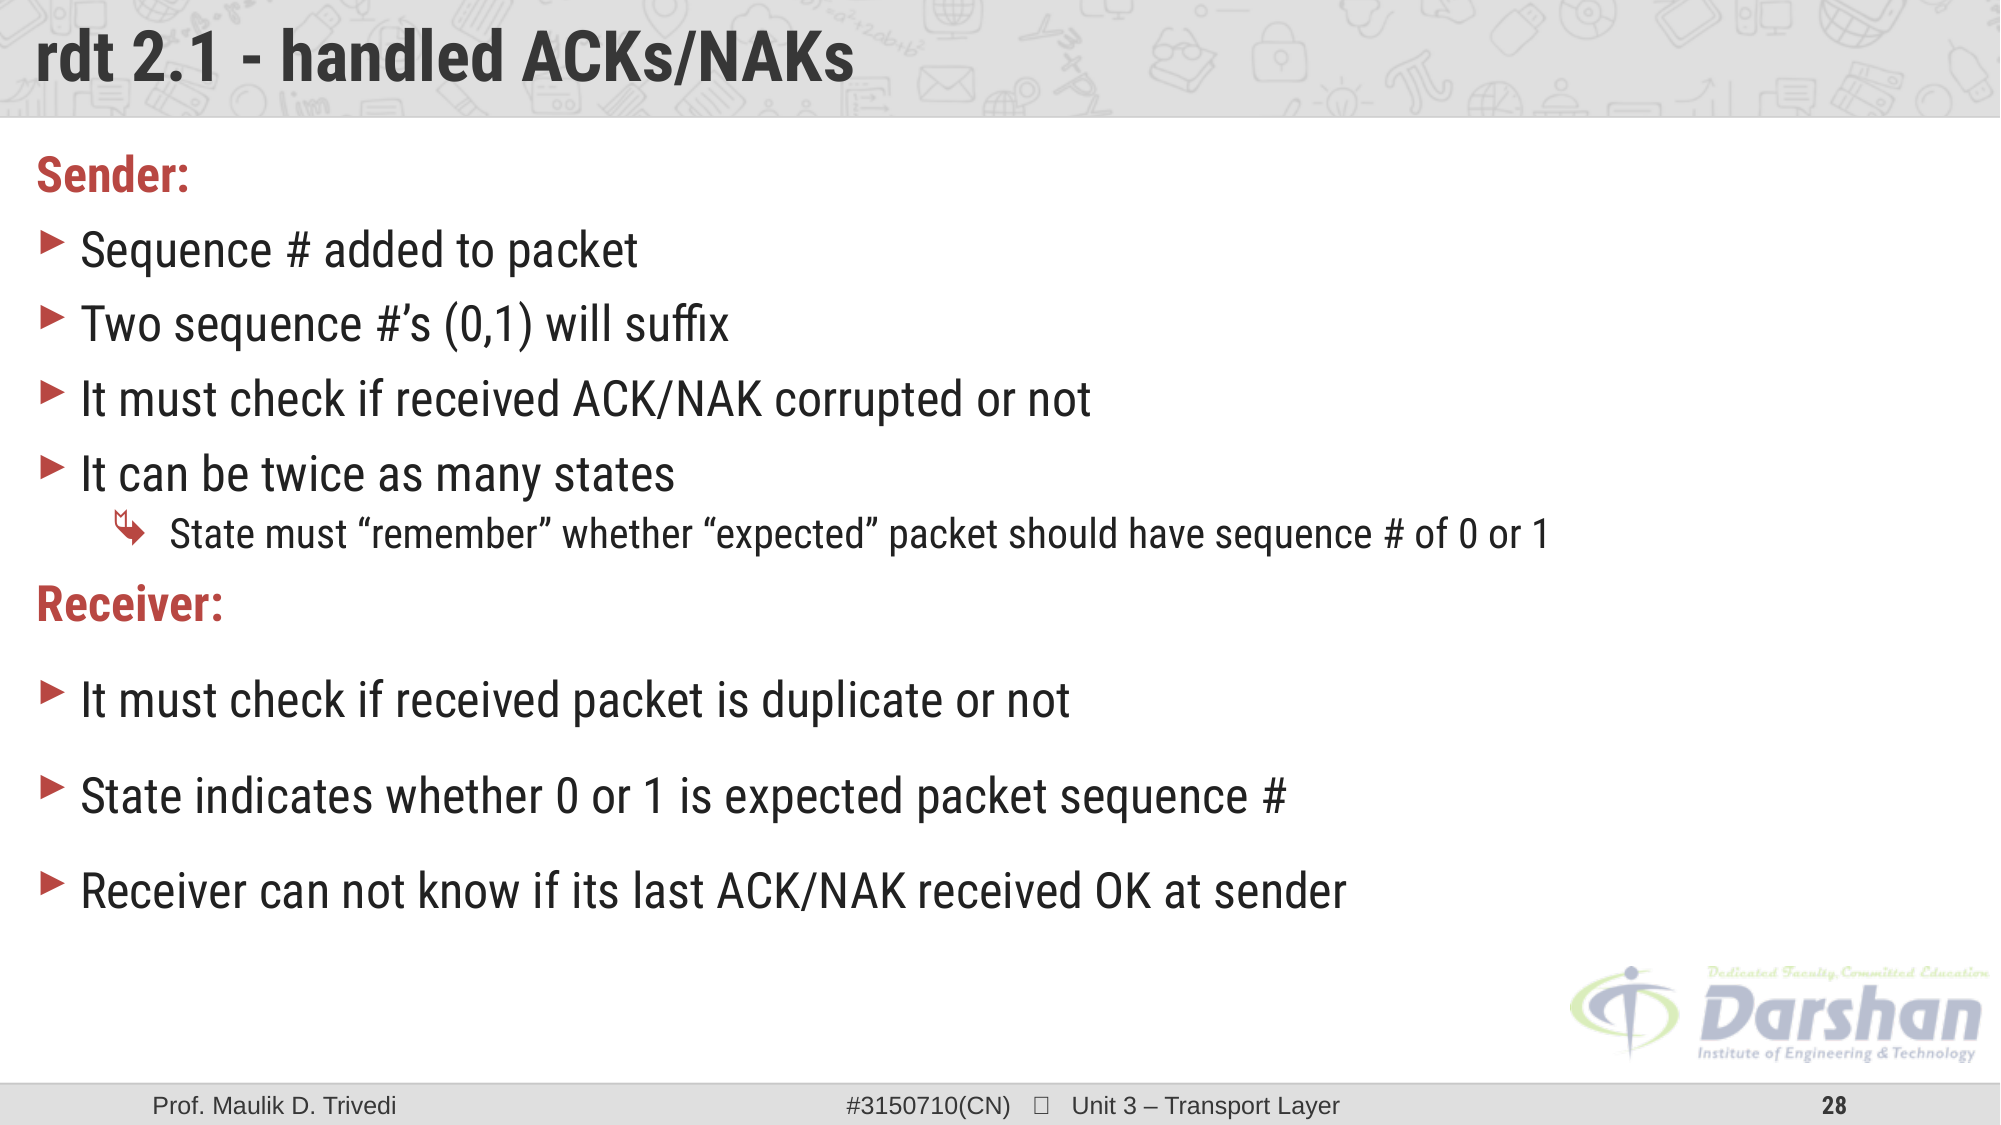

# rdt 2.1 - handled ACKs/NAKs
Sender:
Sequence # added to packet
Two sequence #’s (0,1) will suffix
It must check if received ACK/NAK corrupted or not
It can be twice as many states
State must “remember” whether “expected” packet should have sequence # of 0 or 1
Receiver:
It must check if received packet is duplicate or not
State indicates whether 0 or 1 is expected packet sequence #
Receiver can not know if its last ACK/NAK received OK at sender